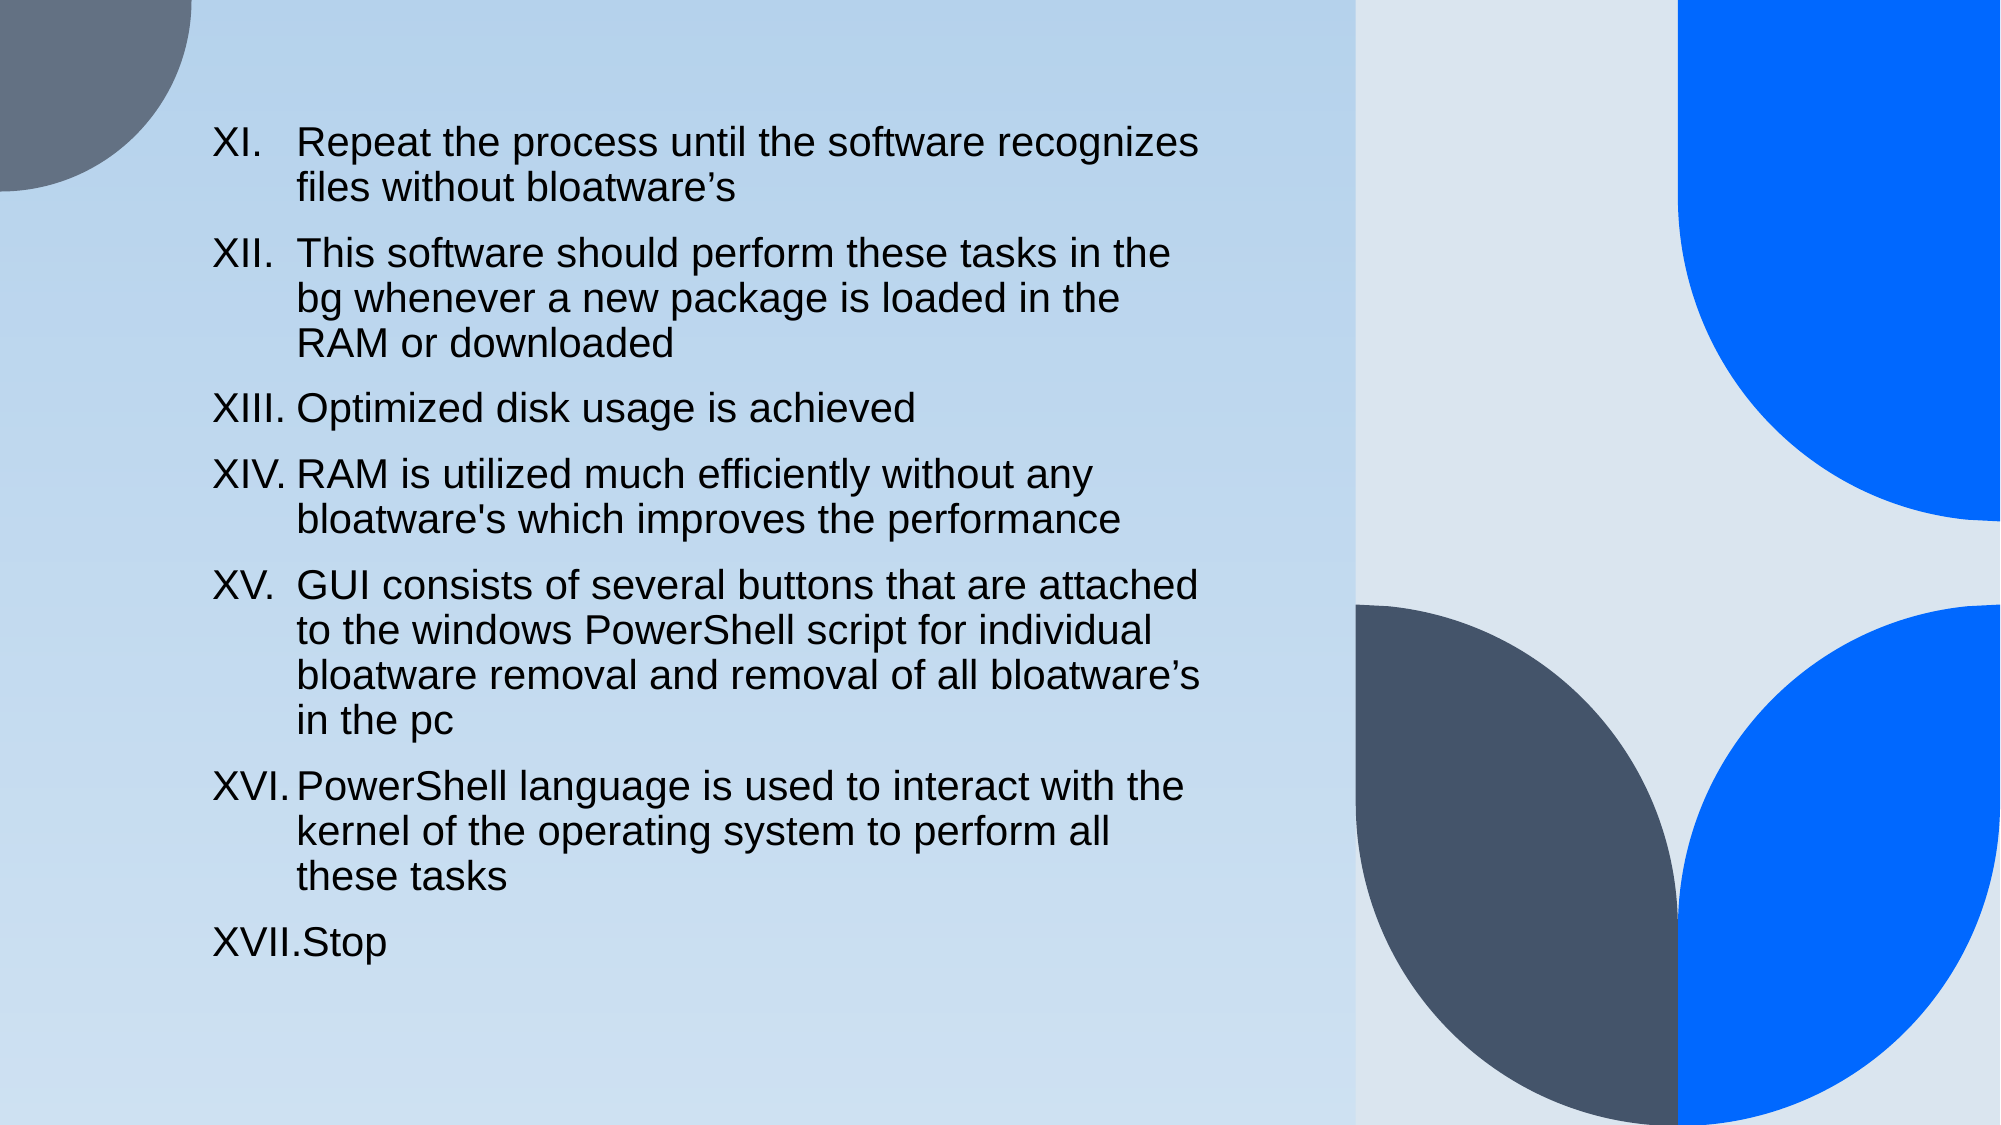

Repeat the process until the software recognizes files without bloatware’s
This software should perform these tasks in the bg whenever a new package is loaded in the RAM or downloaded
Optimized disk usage is achieved
RAM is utilized much efficiently without any bloatware's which improves the performance
GUI consists of several buttons that are attached to the windows PowerShell script for individual bloatware removal and removal of all bloatware’s in the pc
PowerShell language is used to interact with the kernel of the operating system to perform all these tasks
Stop